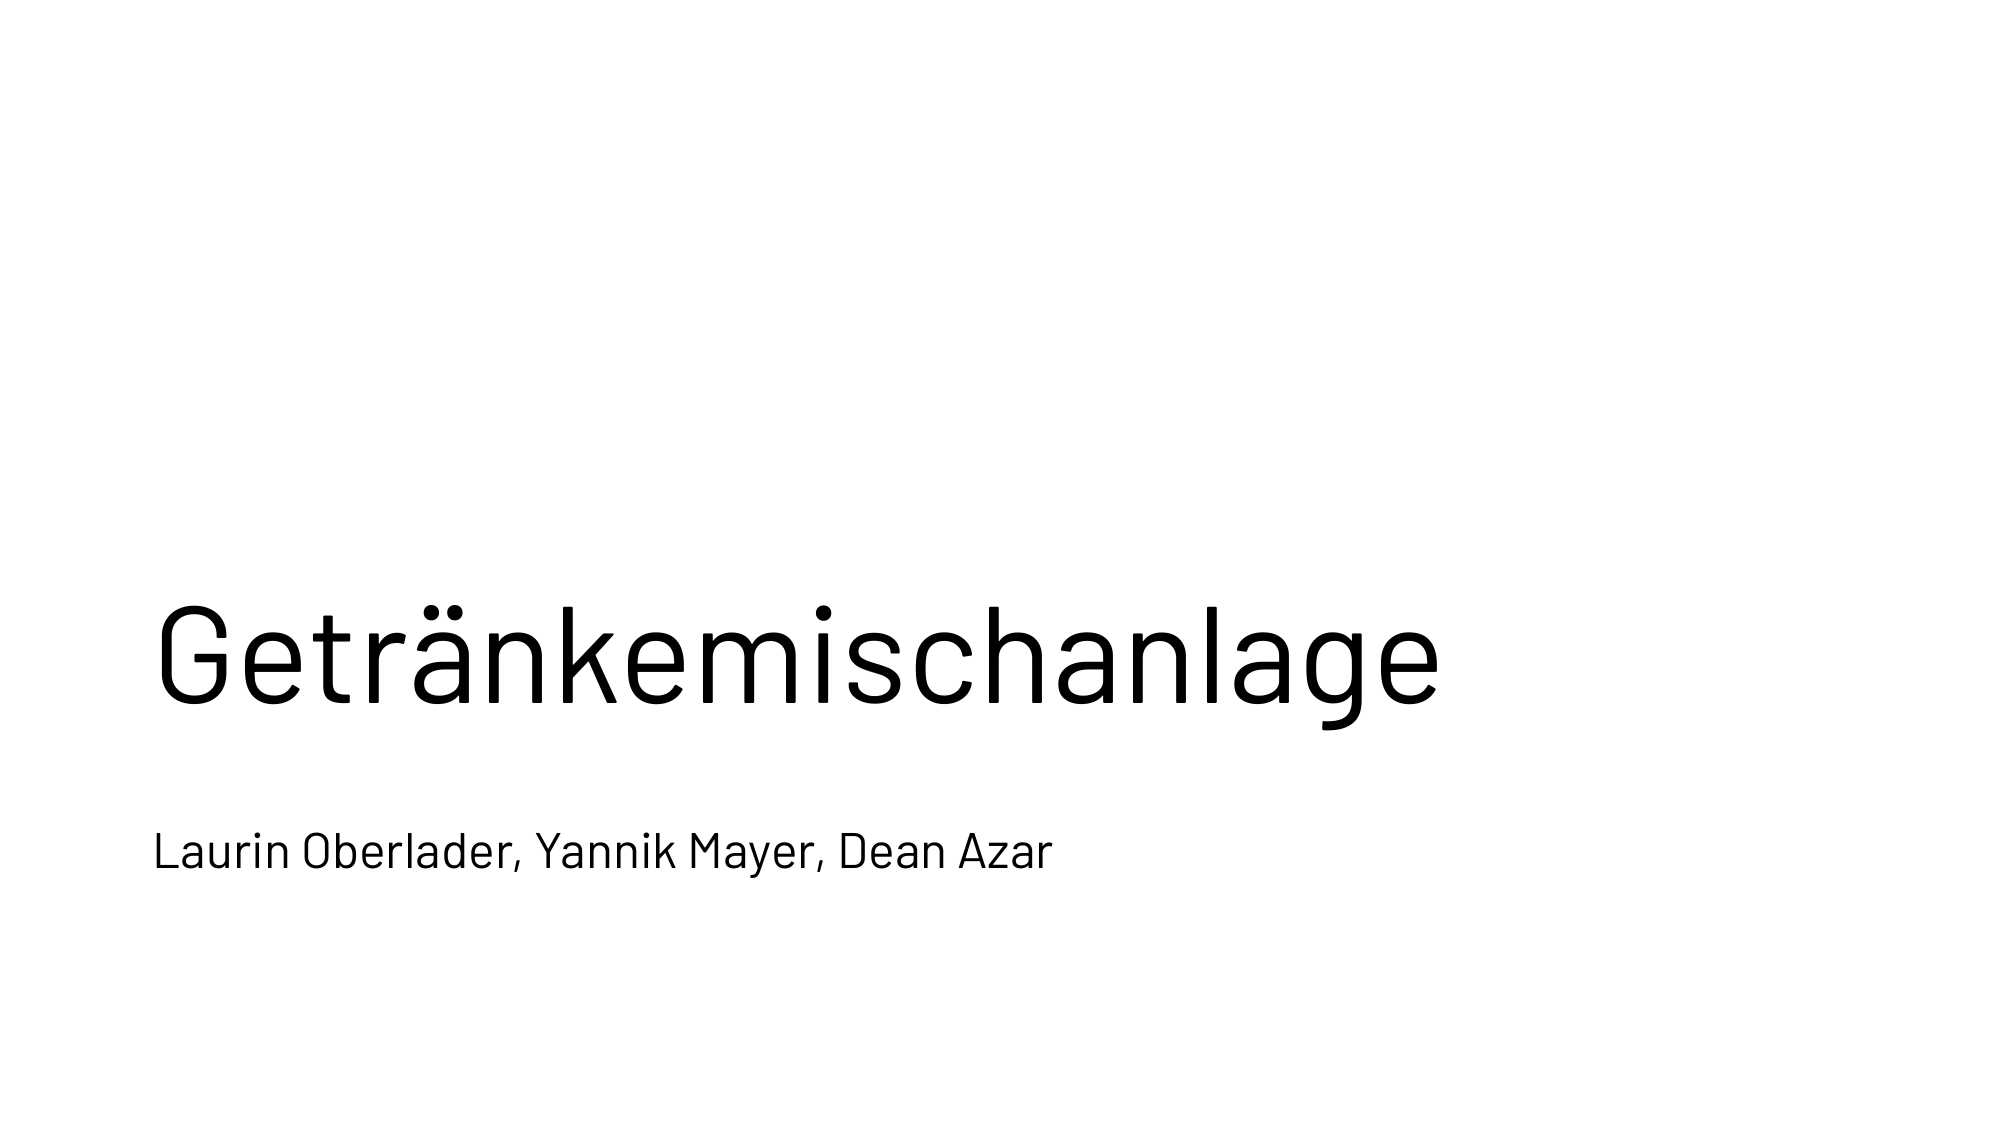

# Getränkemischanlage
Laurin Oberlader, Yannik Mayer, Dean Azar